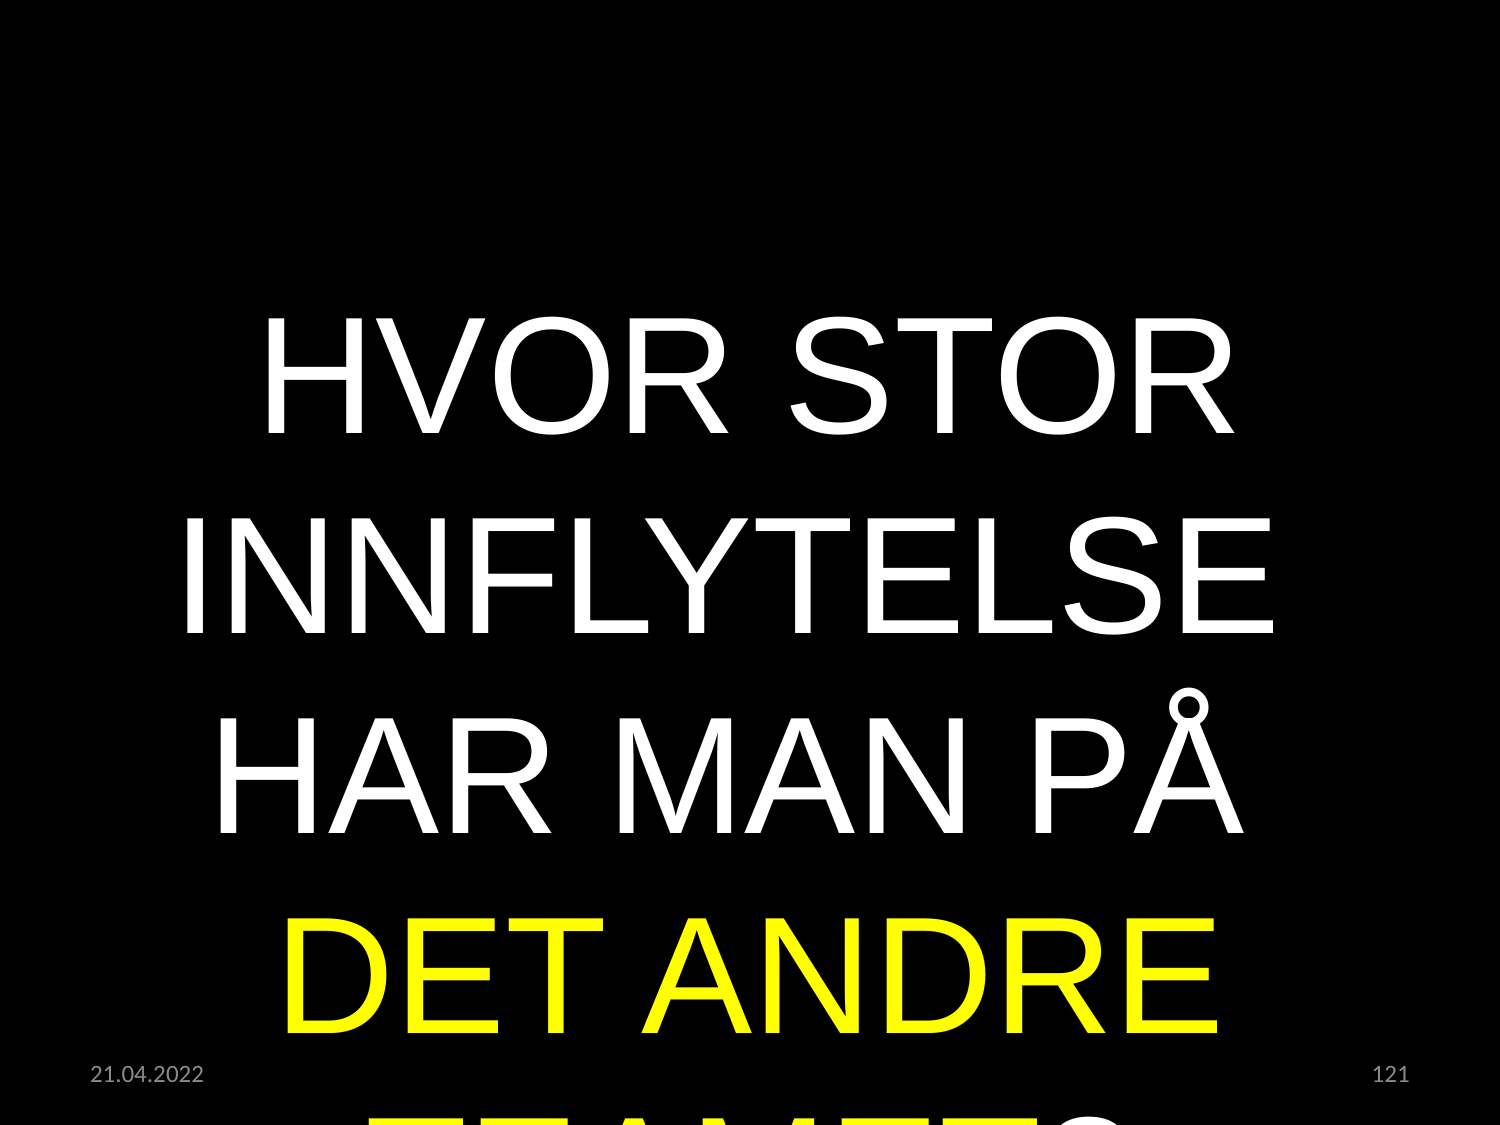

HVOR STOR INNFLYTELSE
HAR MAN PÅ
DET ANDRE TEAMET?
21.04.2022
121